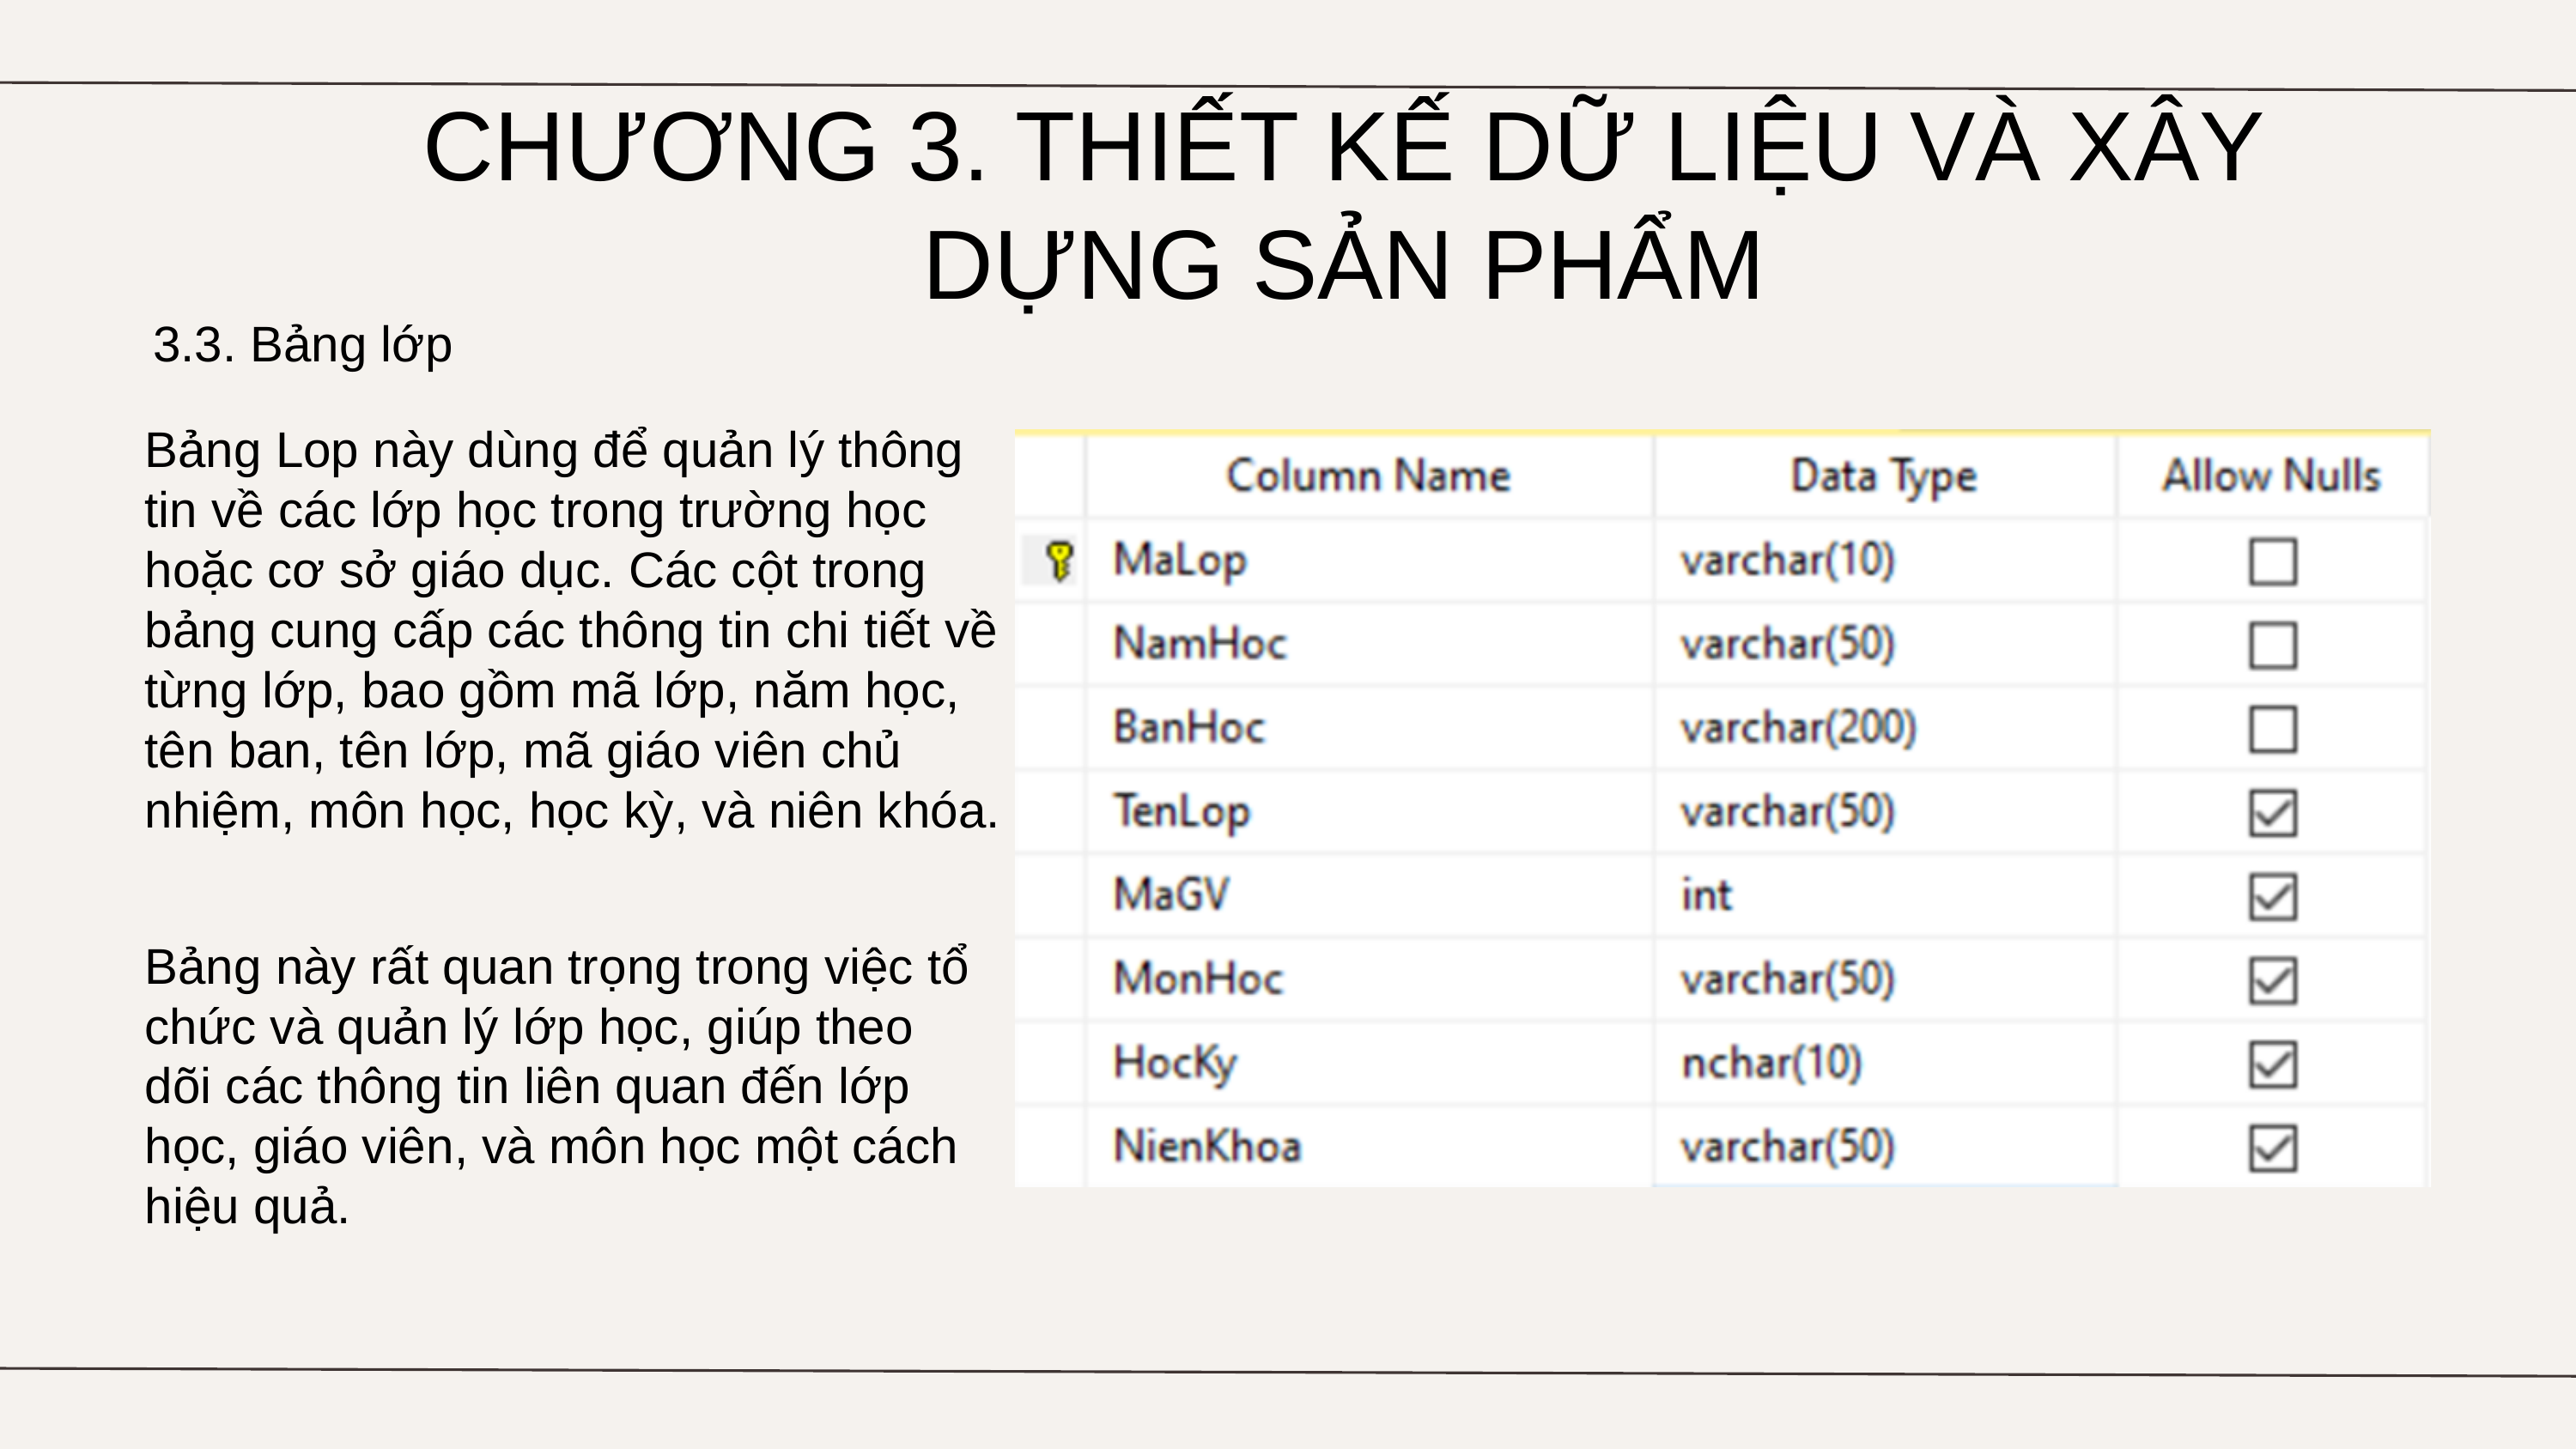

CHƯƠNG 3. THIẾT KẾ DỮ LIỆU VÀ XÂY DỰNG SẢN PHẨM
3.3. Bảng lớp
Bảng Lop này dùng để quản lý thông tin về các lớp học trong trường học hoặc cơ sở giáo dục. Các cột trong bảng cung cấp các thông tin chi tiết về từng lớp, bao gồm mã lớp, năm học, tên ban, tên lớp, mã giáo viên chủ nhiệm, môn học, học kỳ, và niên khóa.

Bảng này rất quan trọng trong việc tổ chức và quản lý lớp học, giúp theo dõi các thông tin liên quan đến lớp học, giáo viên, và môn học một cách hiệu quả.